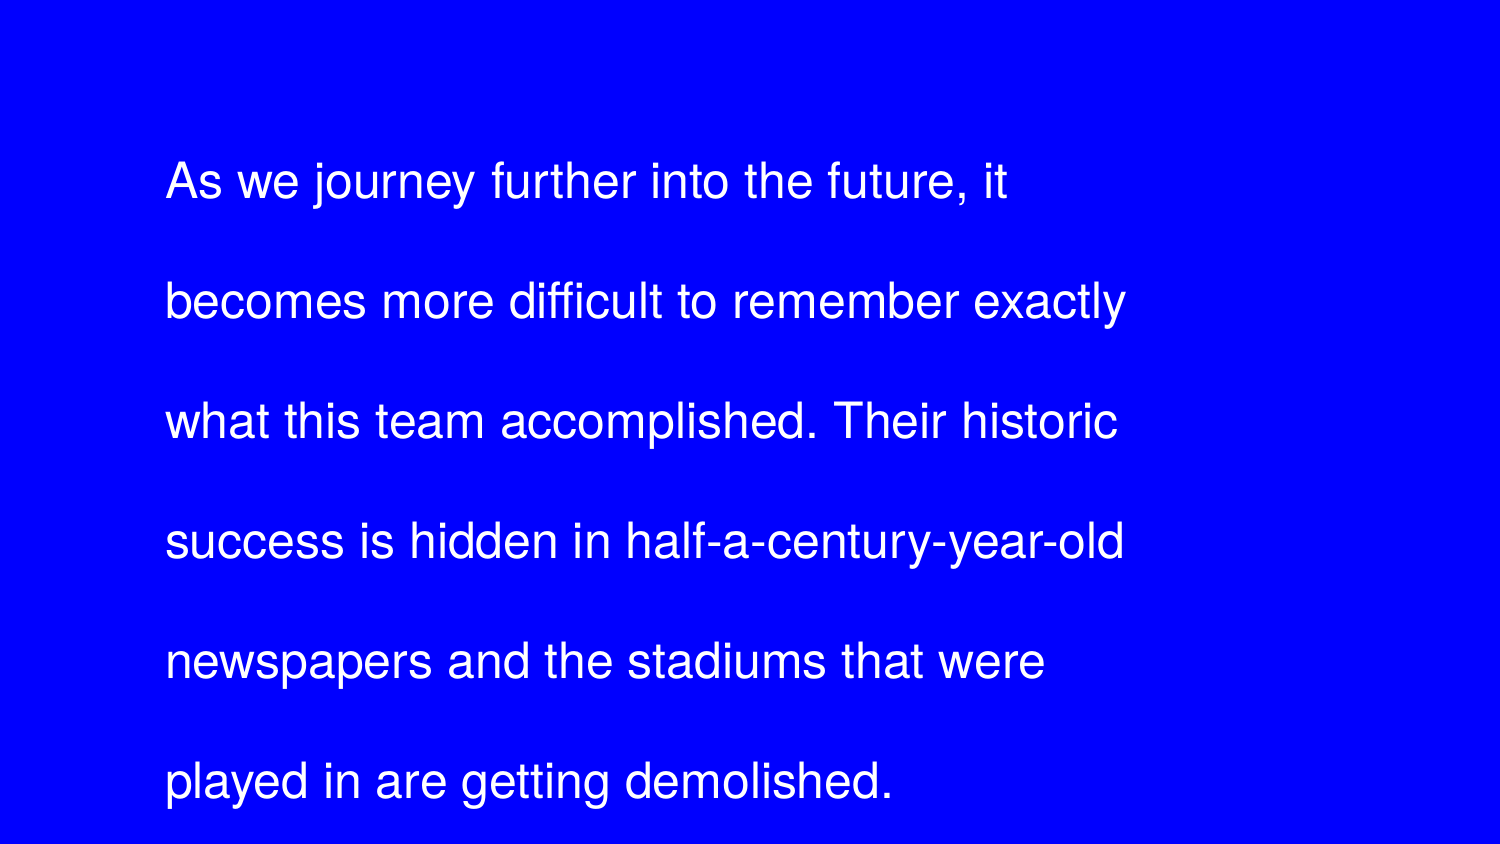

As we journey further into the future, it becomes more difficult to remember exactly what this team accomplished. Their historic success is hidden in half-a-century-year-old newspapers and the stadiums that were played in are getting demolished.